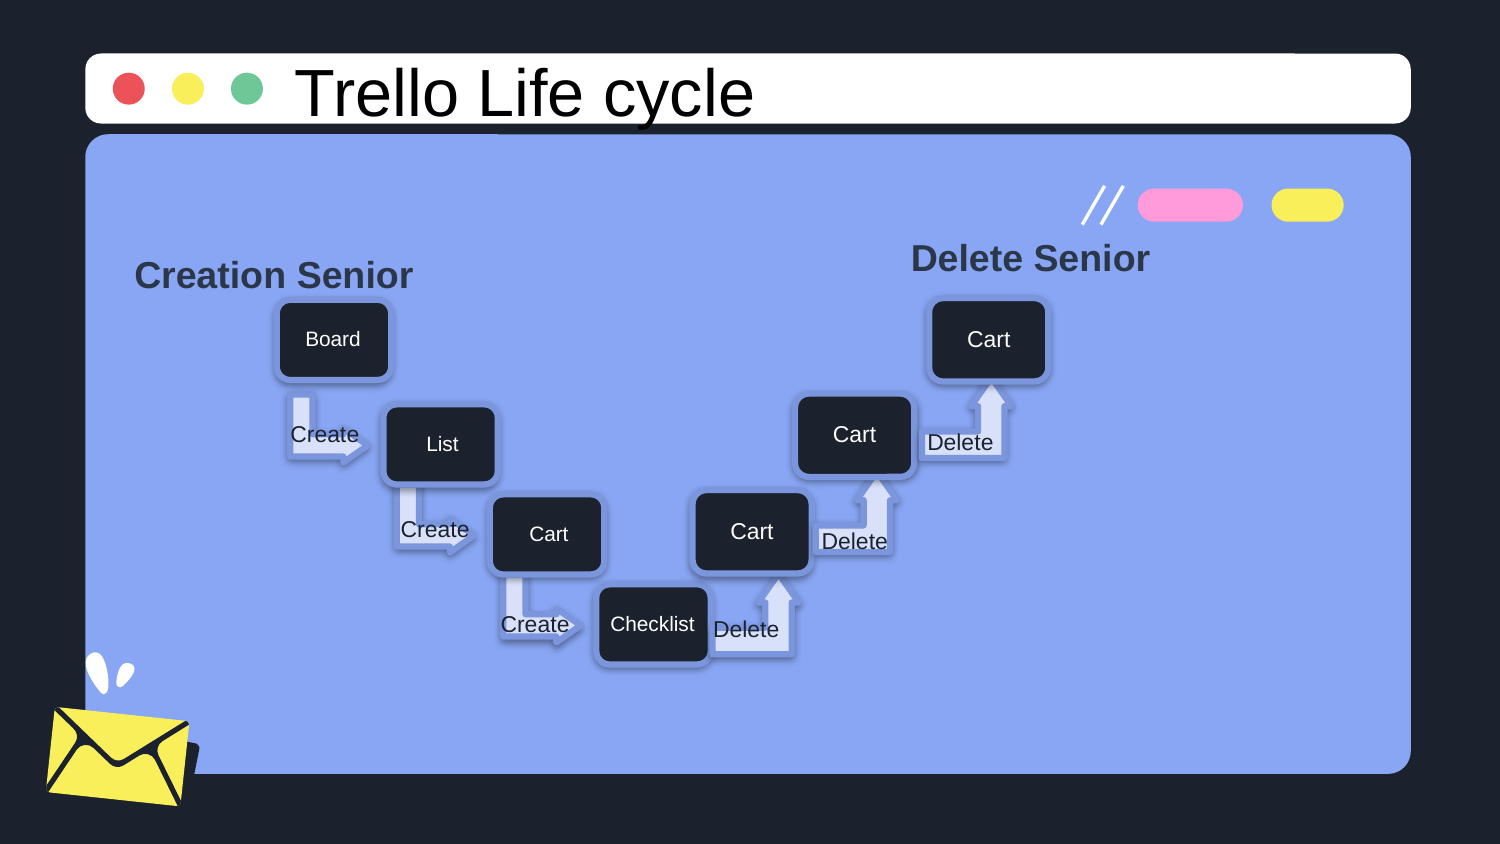

Trello Life cycle
Delete Senior
# Creation Senior
Board
List
Cart
Checklist

Cart

Cart
Create
Delete

Cart
Create
Delete

Create
Delete